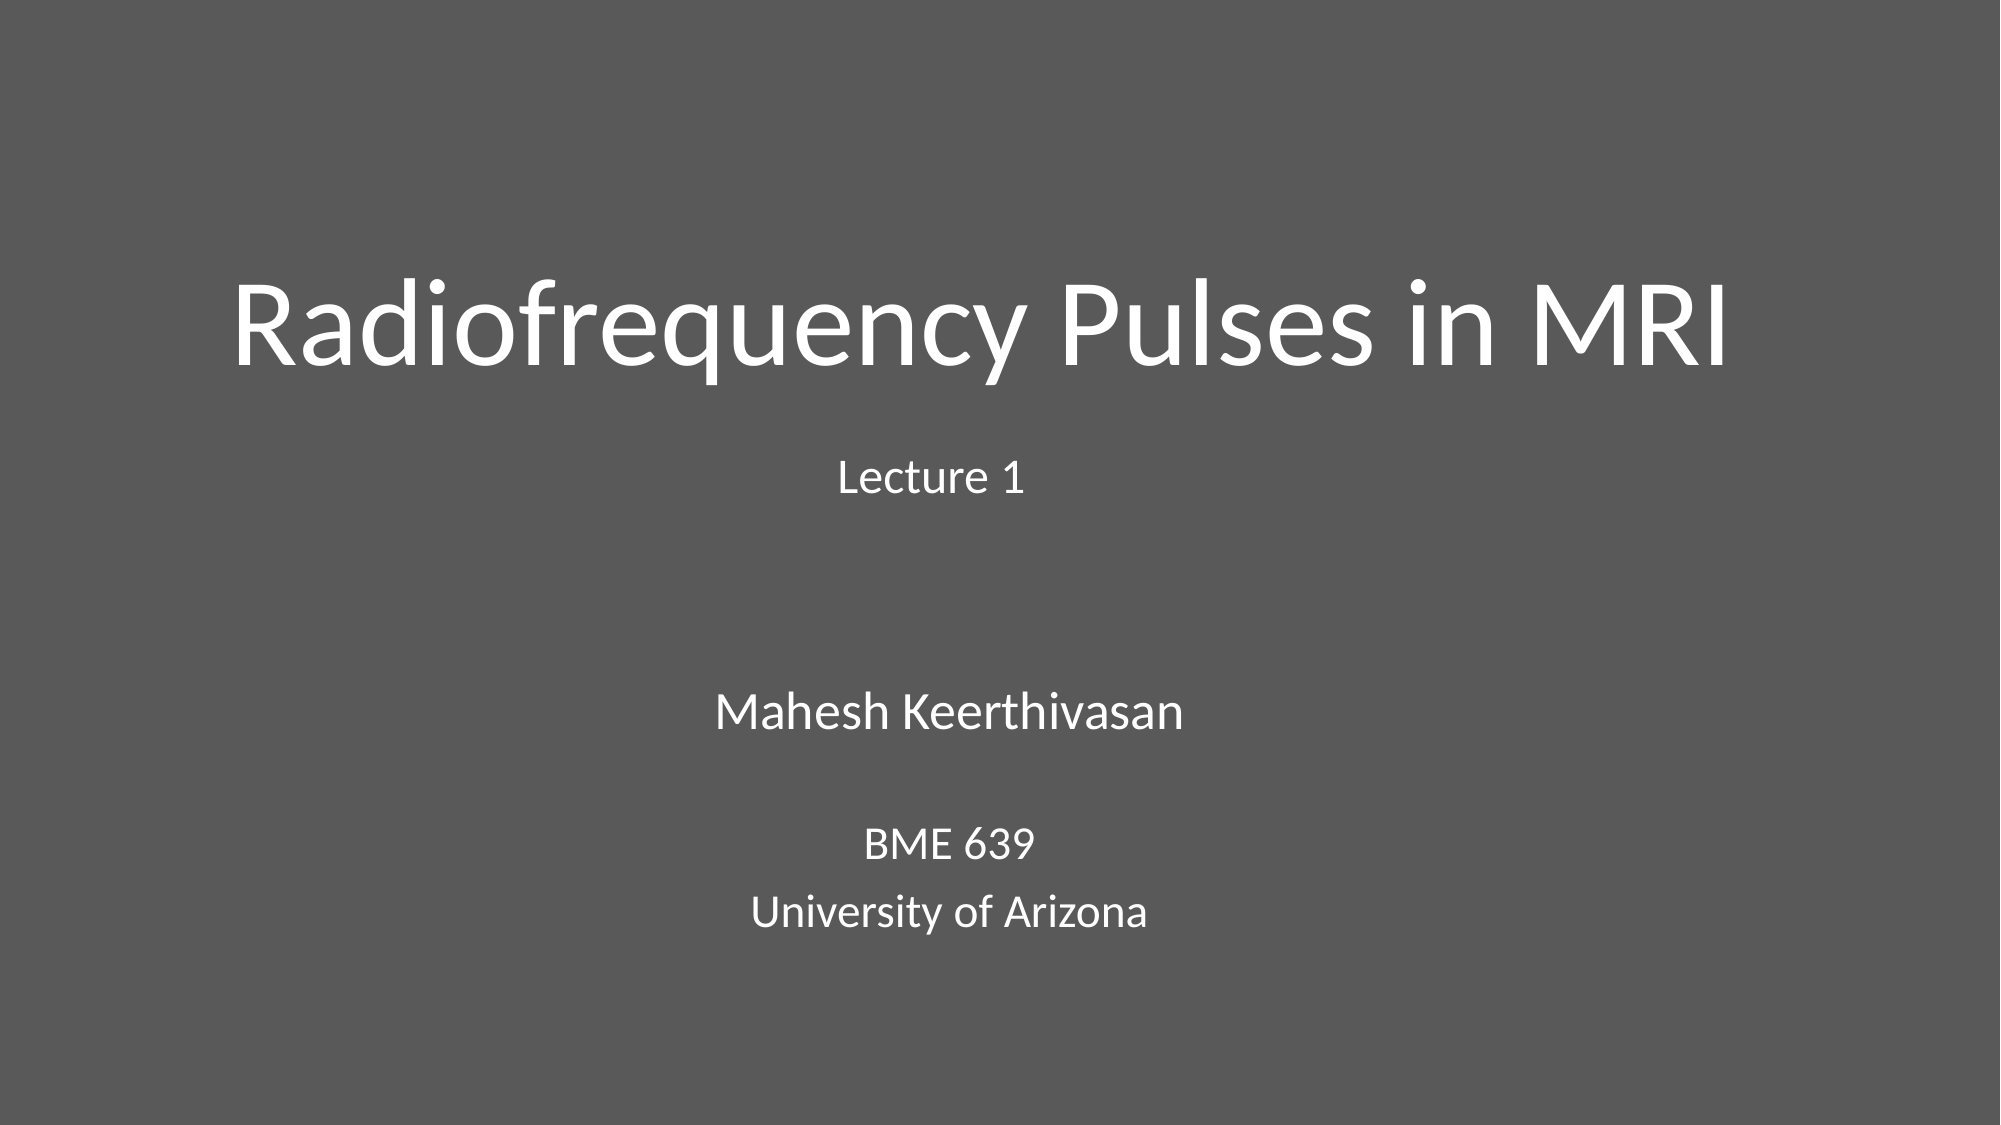

# Radiofrequency Pulses in MRI
Lecture 1
Mahesh Keerthivasan

BME 639
University of Arizona